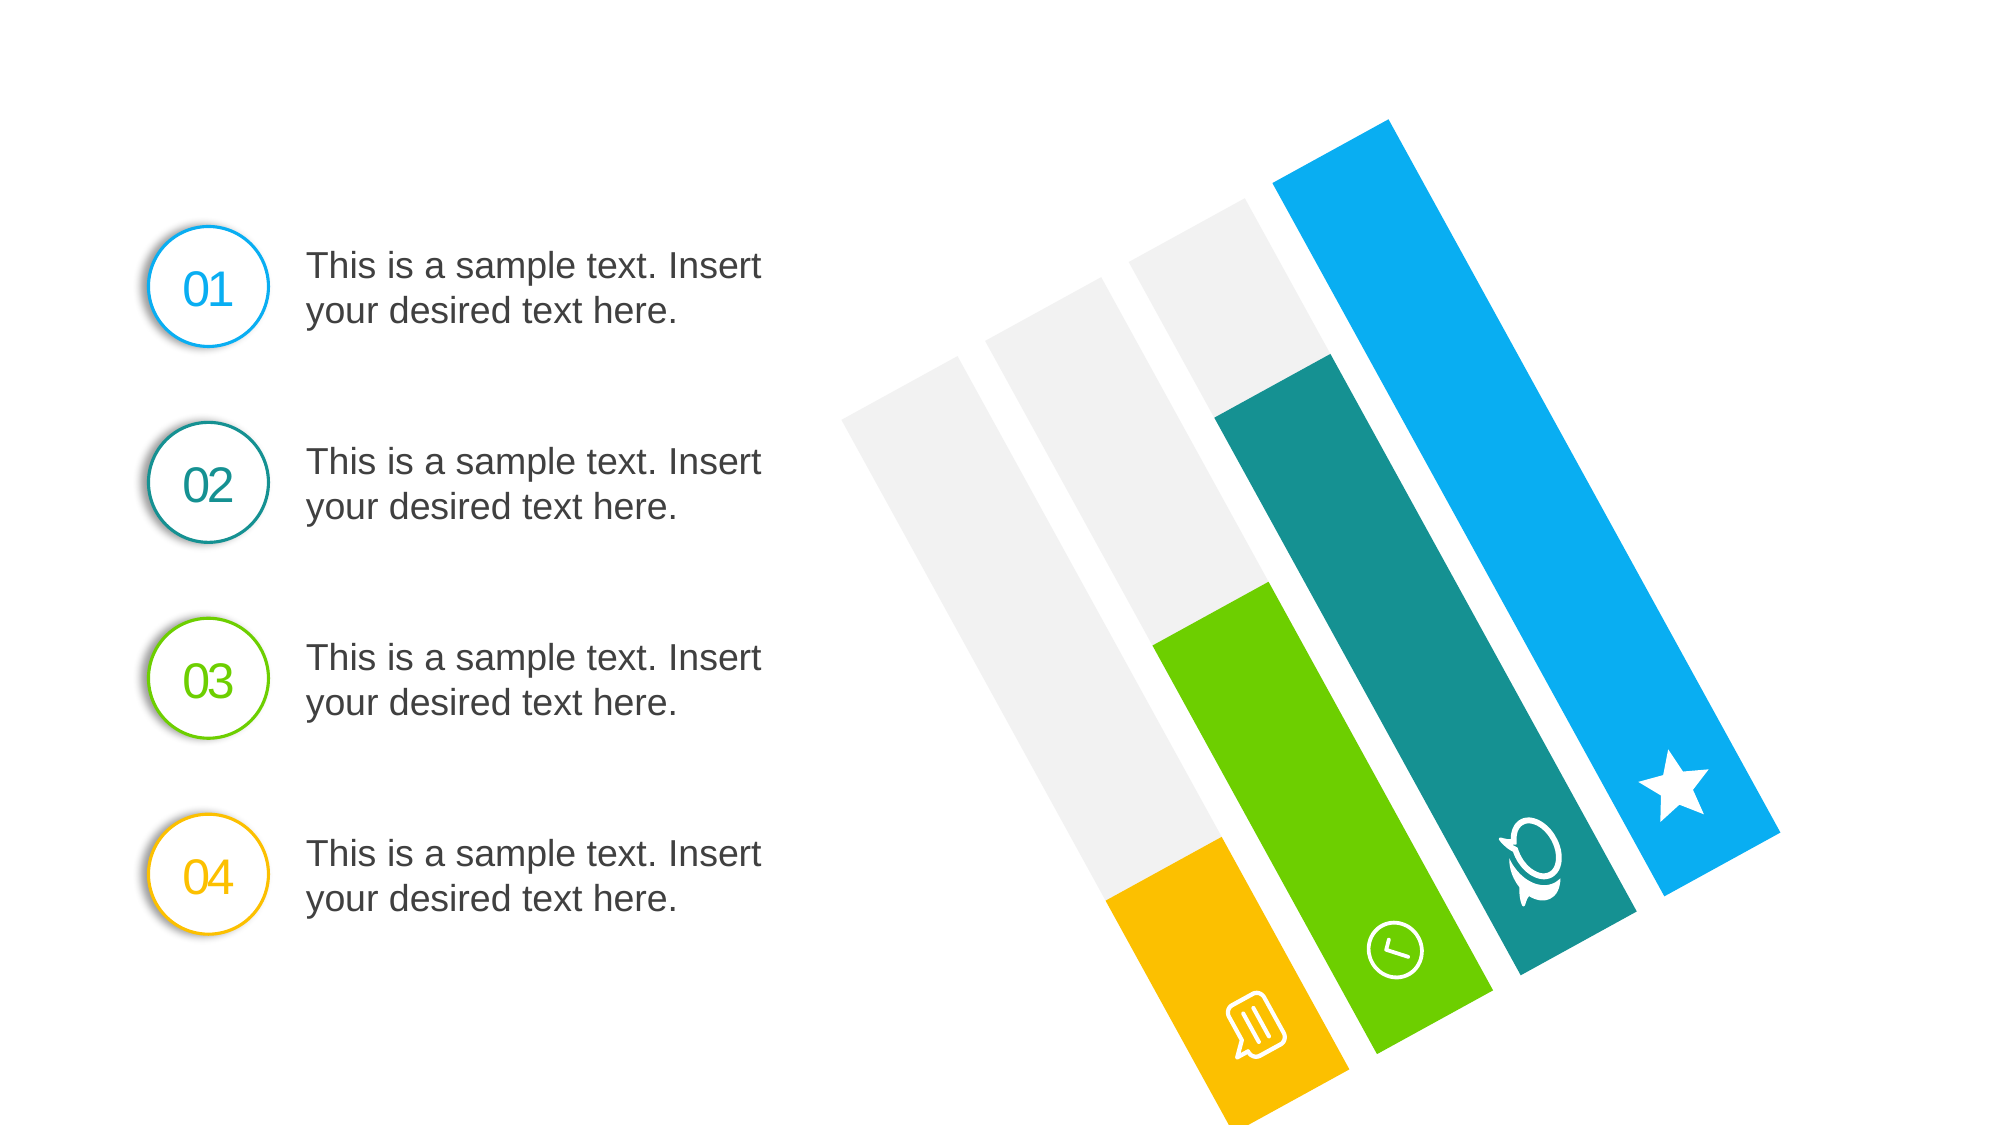

01
This is a sample text. Insert your desired text here.

02
This is a sample text. Insert your desired text here.
03
This is a sample text. Insert your desired text here.
04
This is a sample text. Insert your desired text here.